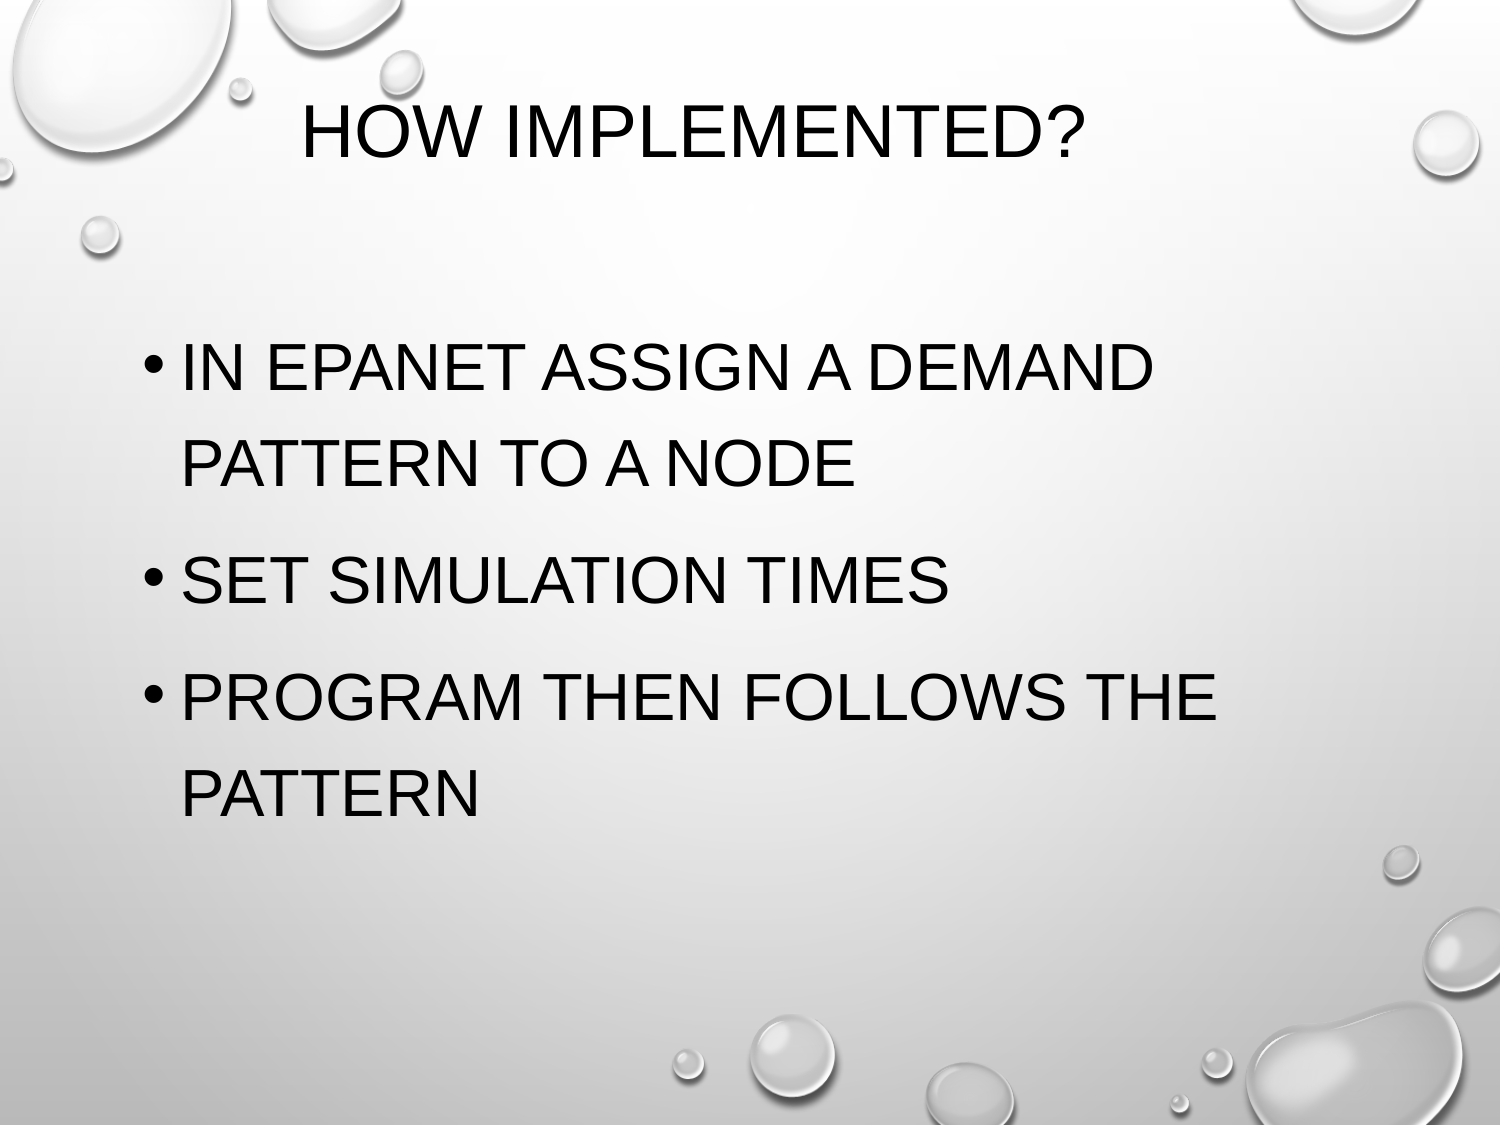

# How implemented?
In EPANET assign a demand pattern to a node
Set simulation times
Program then follows the pattern